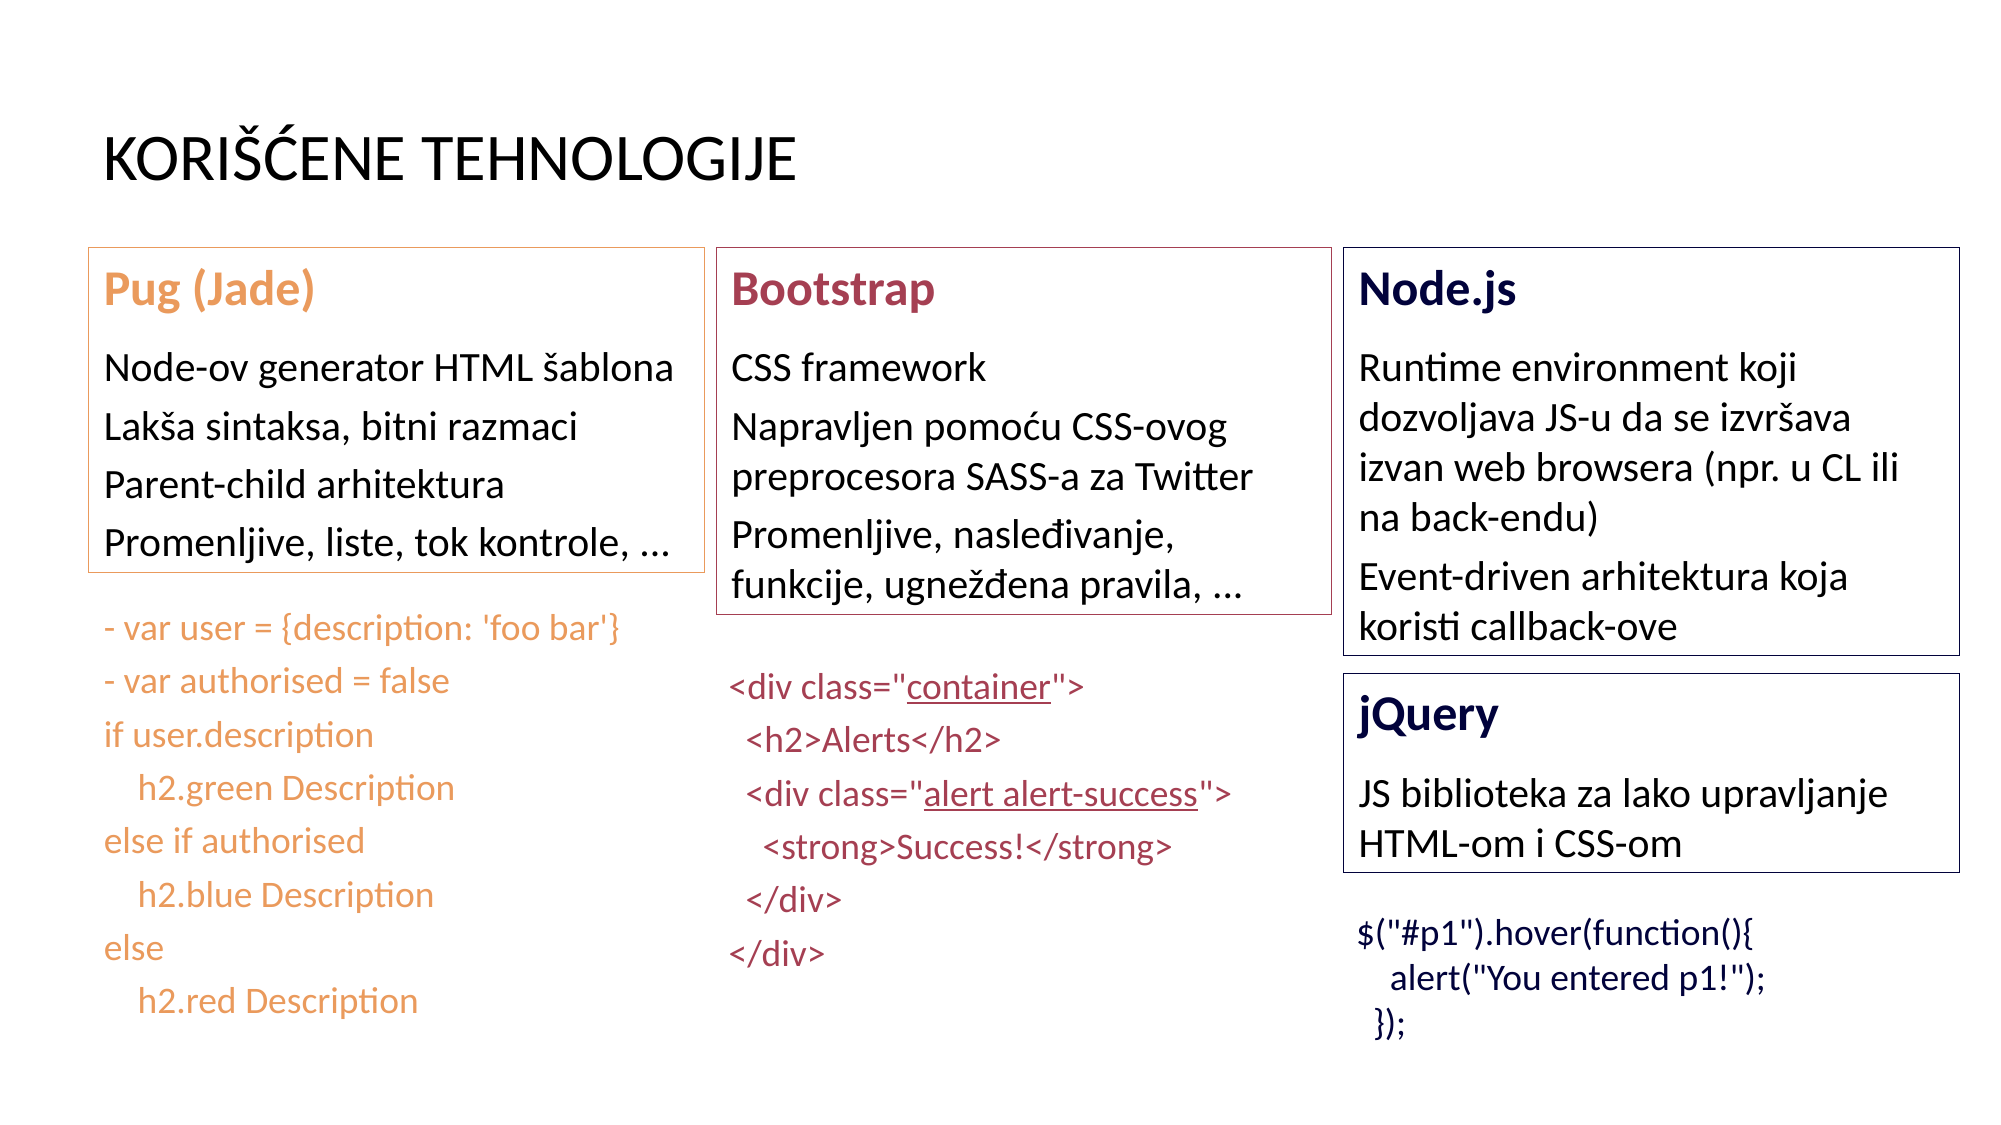

KORIŠĆENE TEHNOLOGIJE

Pug (Jade)
Node-ov generator HTML šablona
Lakša sintaksa, bitni razmaci
Parent-child arhitektura
Promenljive, liste, tok kontrole, ...
Bootstrap
CSS framework
Napravljen pomoću CSS-ovog preprocesora SASS-a za Twitter
Promenljive, nasleđivanje, funkcije, ugnežđena pravila, ...
Node.js
Runtime environment koji dozvoljava JS-u da se izvršava izvan web browsera (npr. u CL ili na back-endu)
Event-driven arhitektura koja koristi callback-ove
- var user = {description: 'foo bar'}
- var authorised = false
if user.description
    h2.green Description
else if authorised
    h2.blue Description
else
    h2.red Description
<div class="container">
  <h2>Alerts</h2>
  <div class="alert alert-success">
    <strong>Success!</strong>
  </div>
</div>
jQuery
JS biblioteka za lako upravljanje HTML-om i CSS-om
$("#p1").hover(function(){
    alert("You entered p1!");
  });